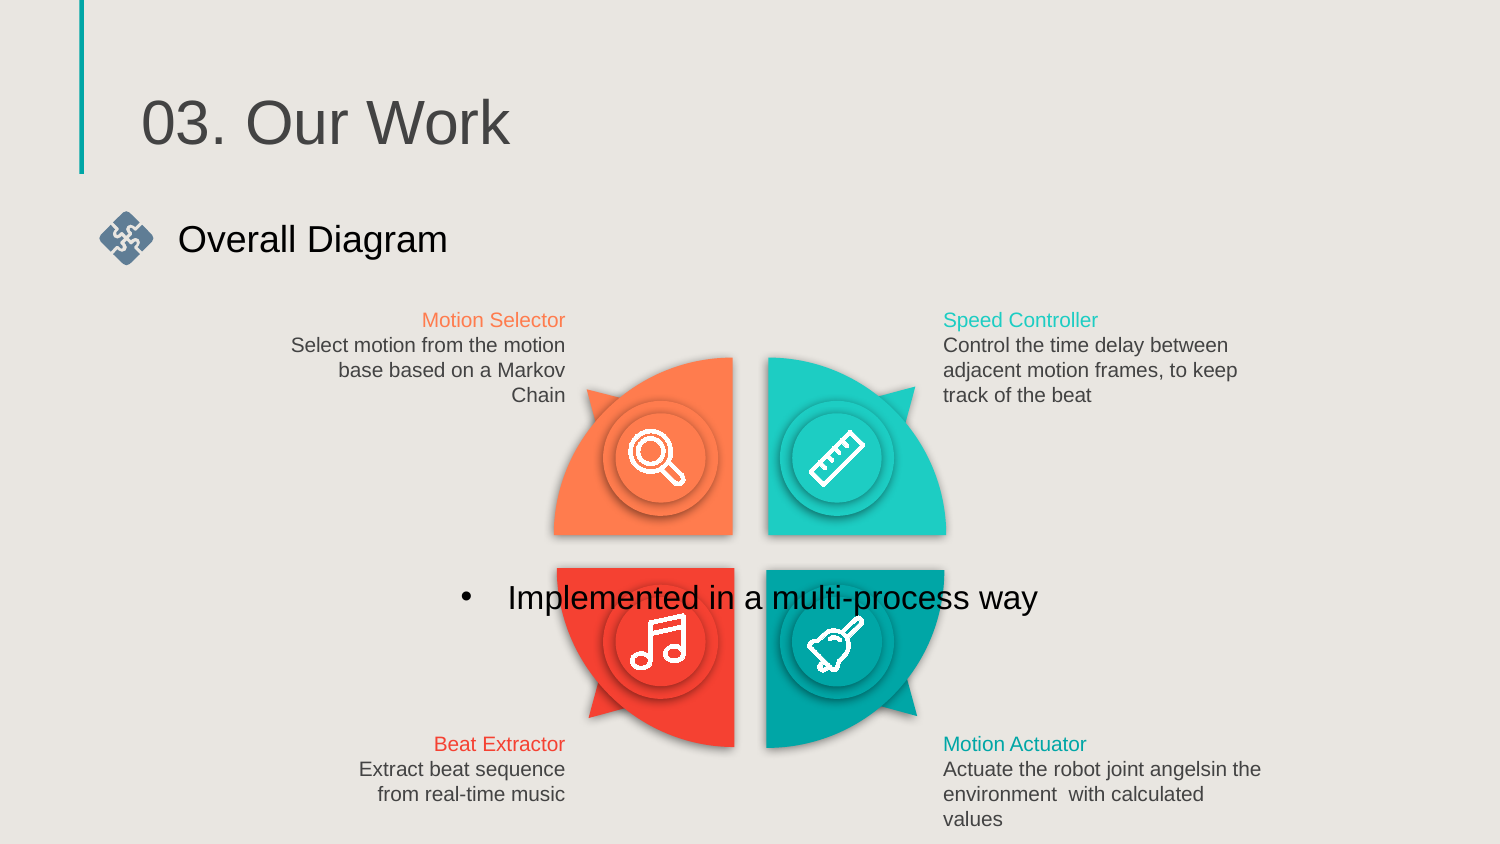

# 03. Our Work
Overall Diagram

Motion Selector
Select motion from the motion base based on a Markov Chain
Speed Controller
Control the time delay between adjacent motion frames, to keep track of the beat

Implemented in a multi-process way

Beat Extractor
Extract beat sequence from real-time music
Motion Actuator
Actuate the robot joint angelsin the environment  with calculated values